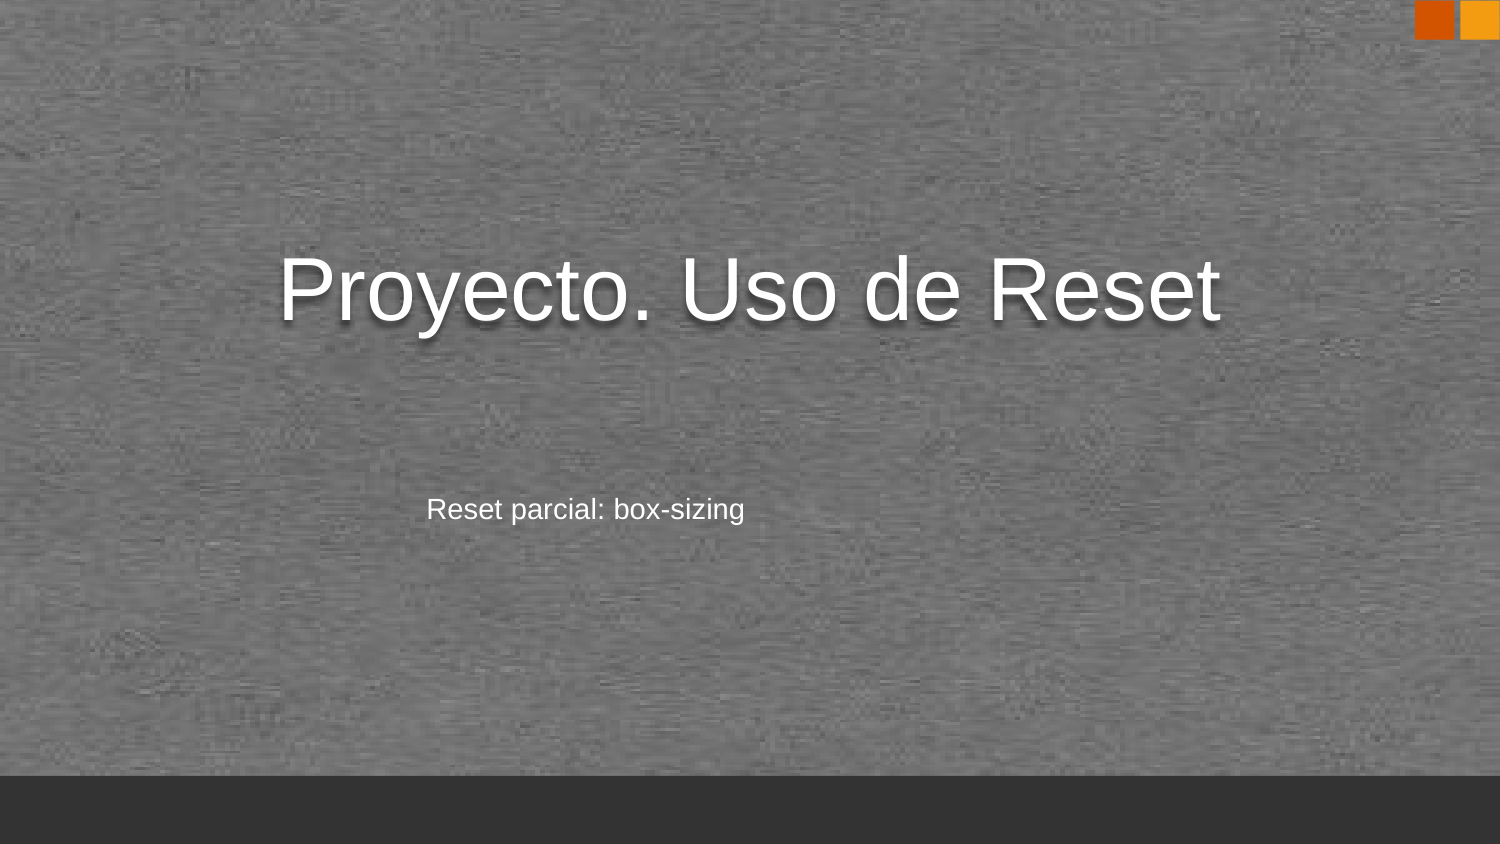

# Proyecto. Uso de Reset
Reset parcial: box-sizing